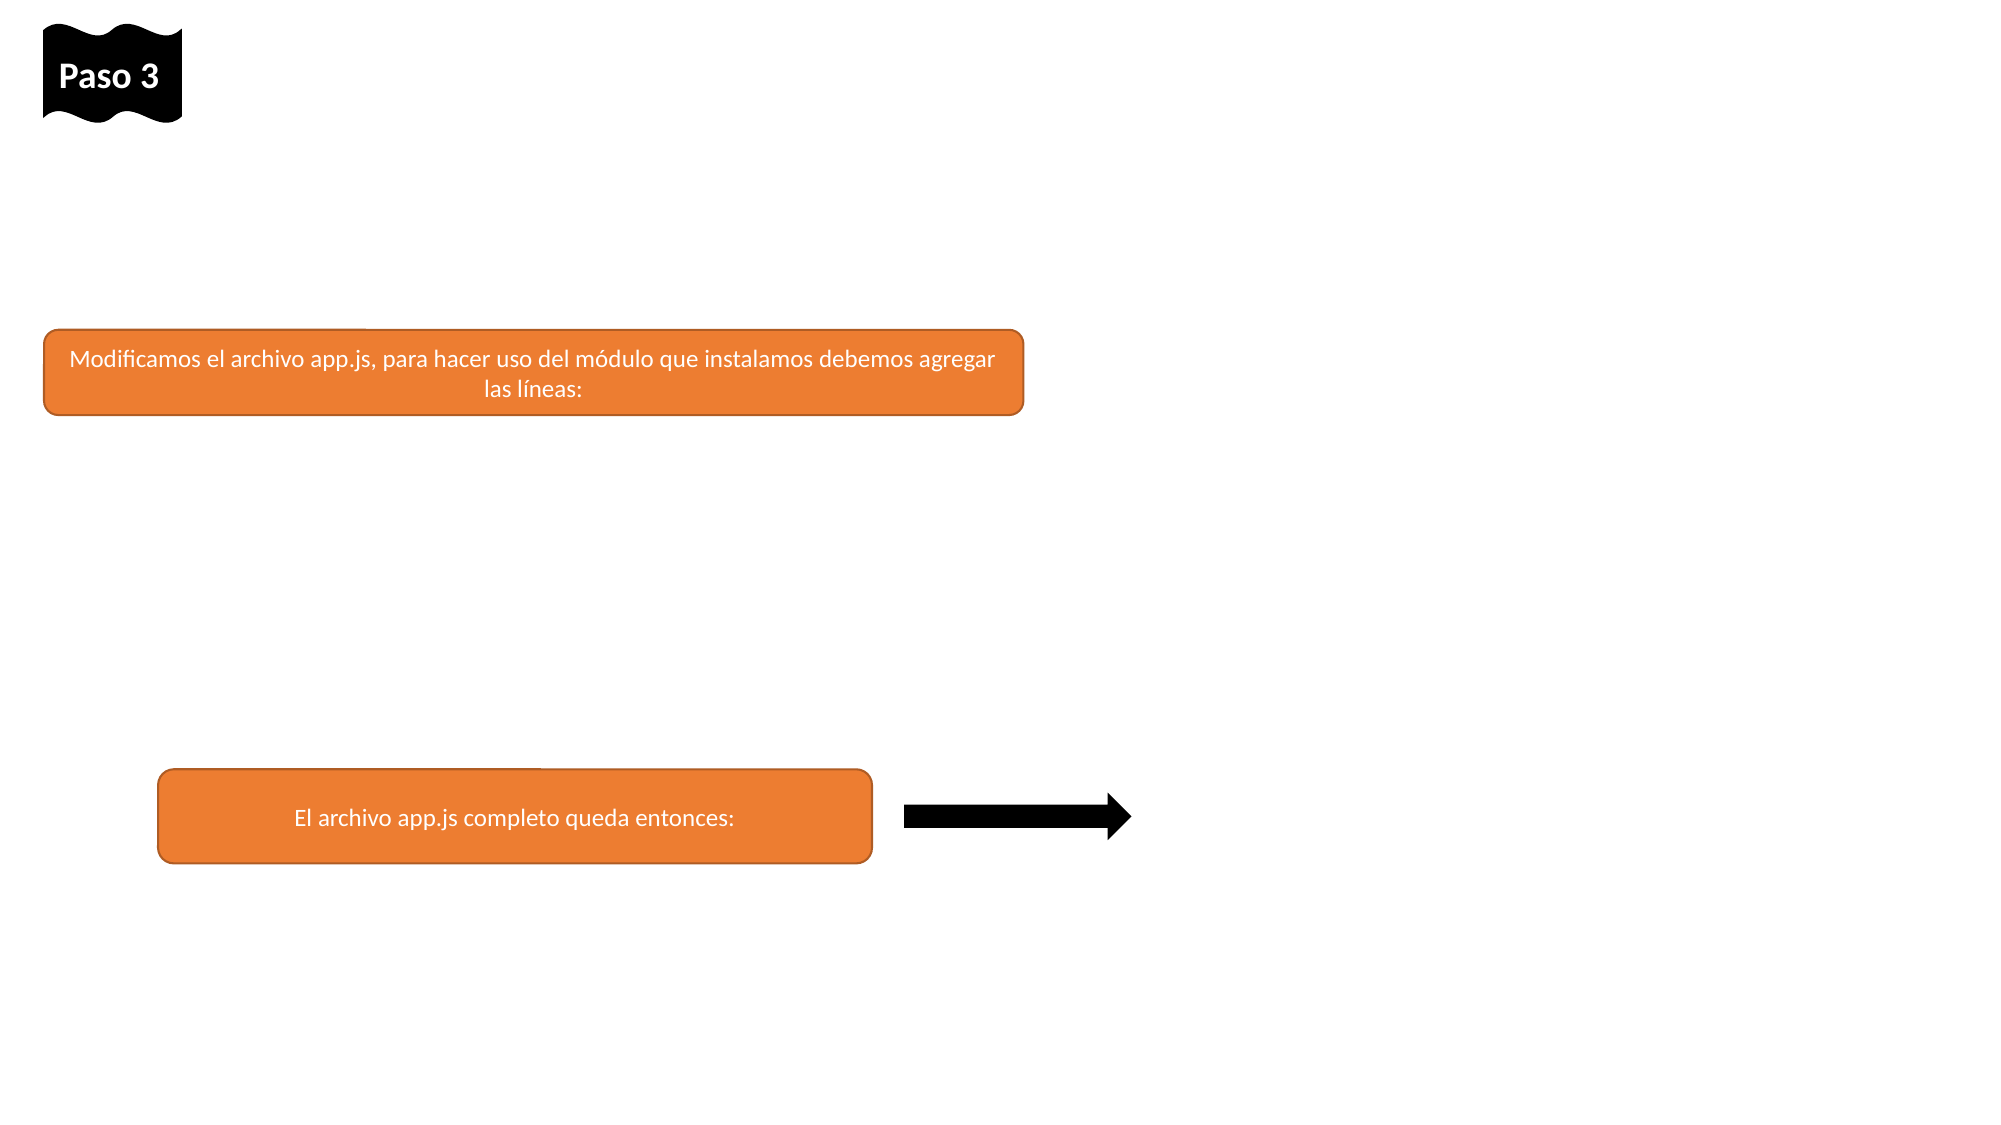

Paso 3

Modificamos el archivo app.js, para hacer uso del módulo que instalamos debemos agregar las líneas:
El archivo app.js completo queda entonces: